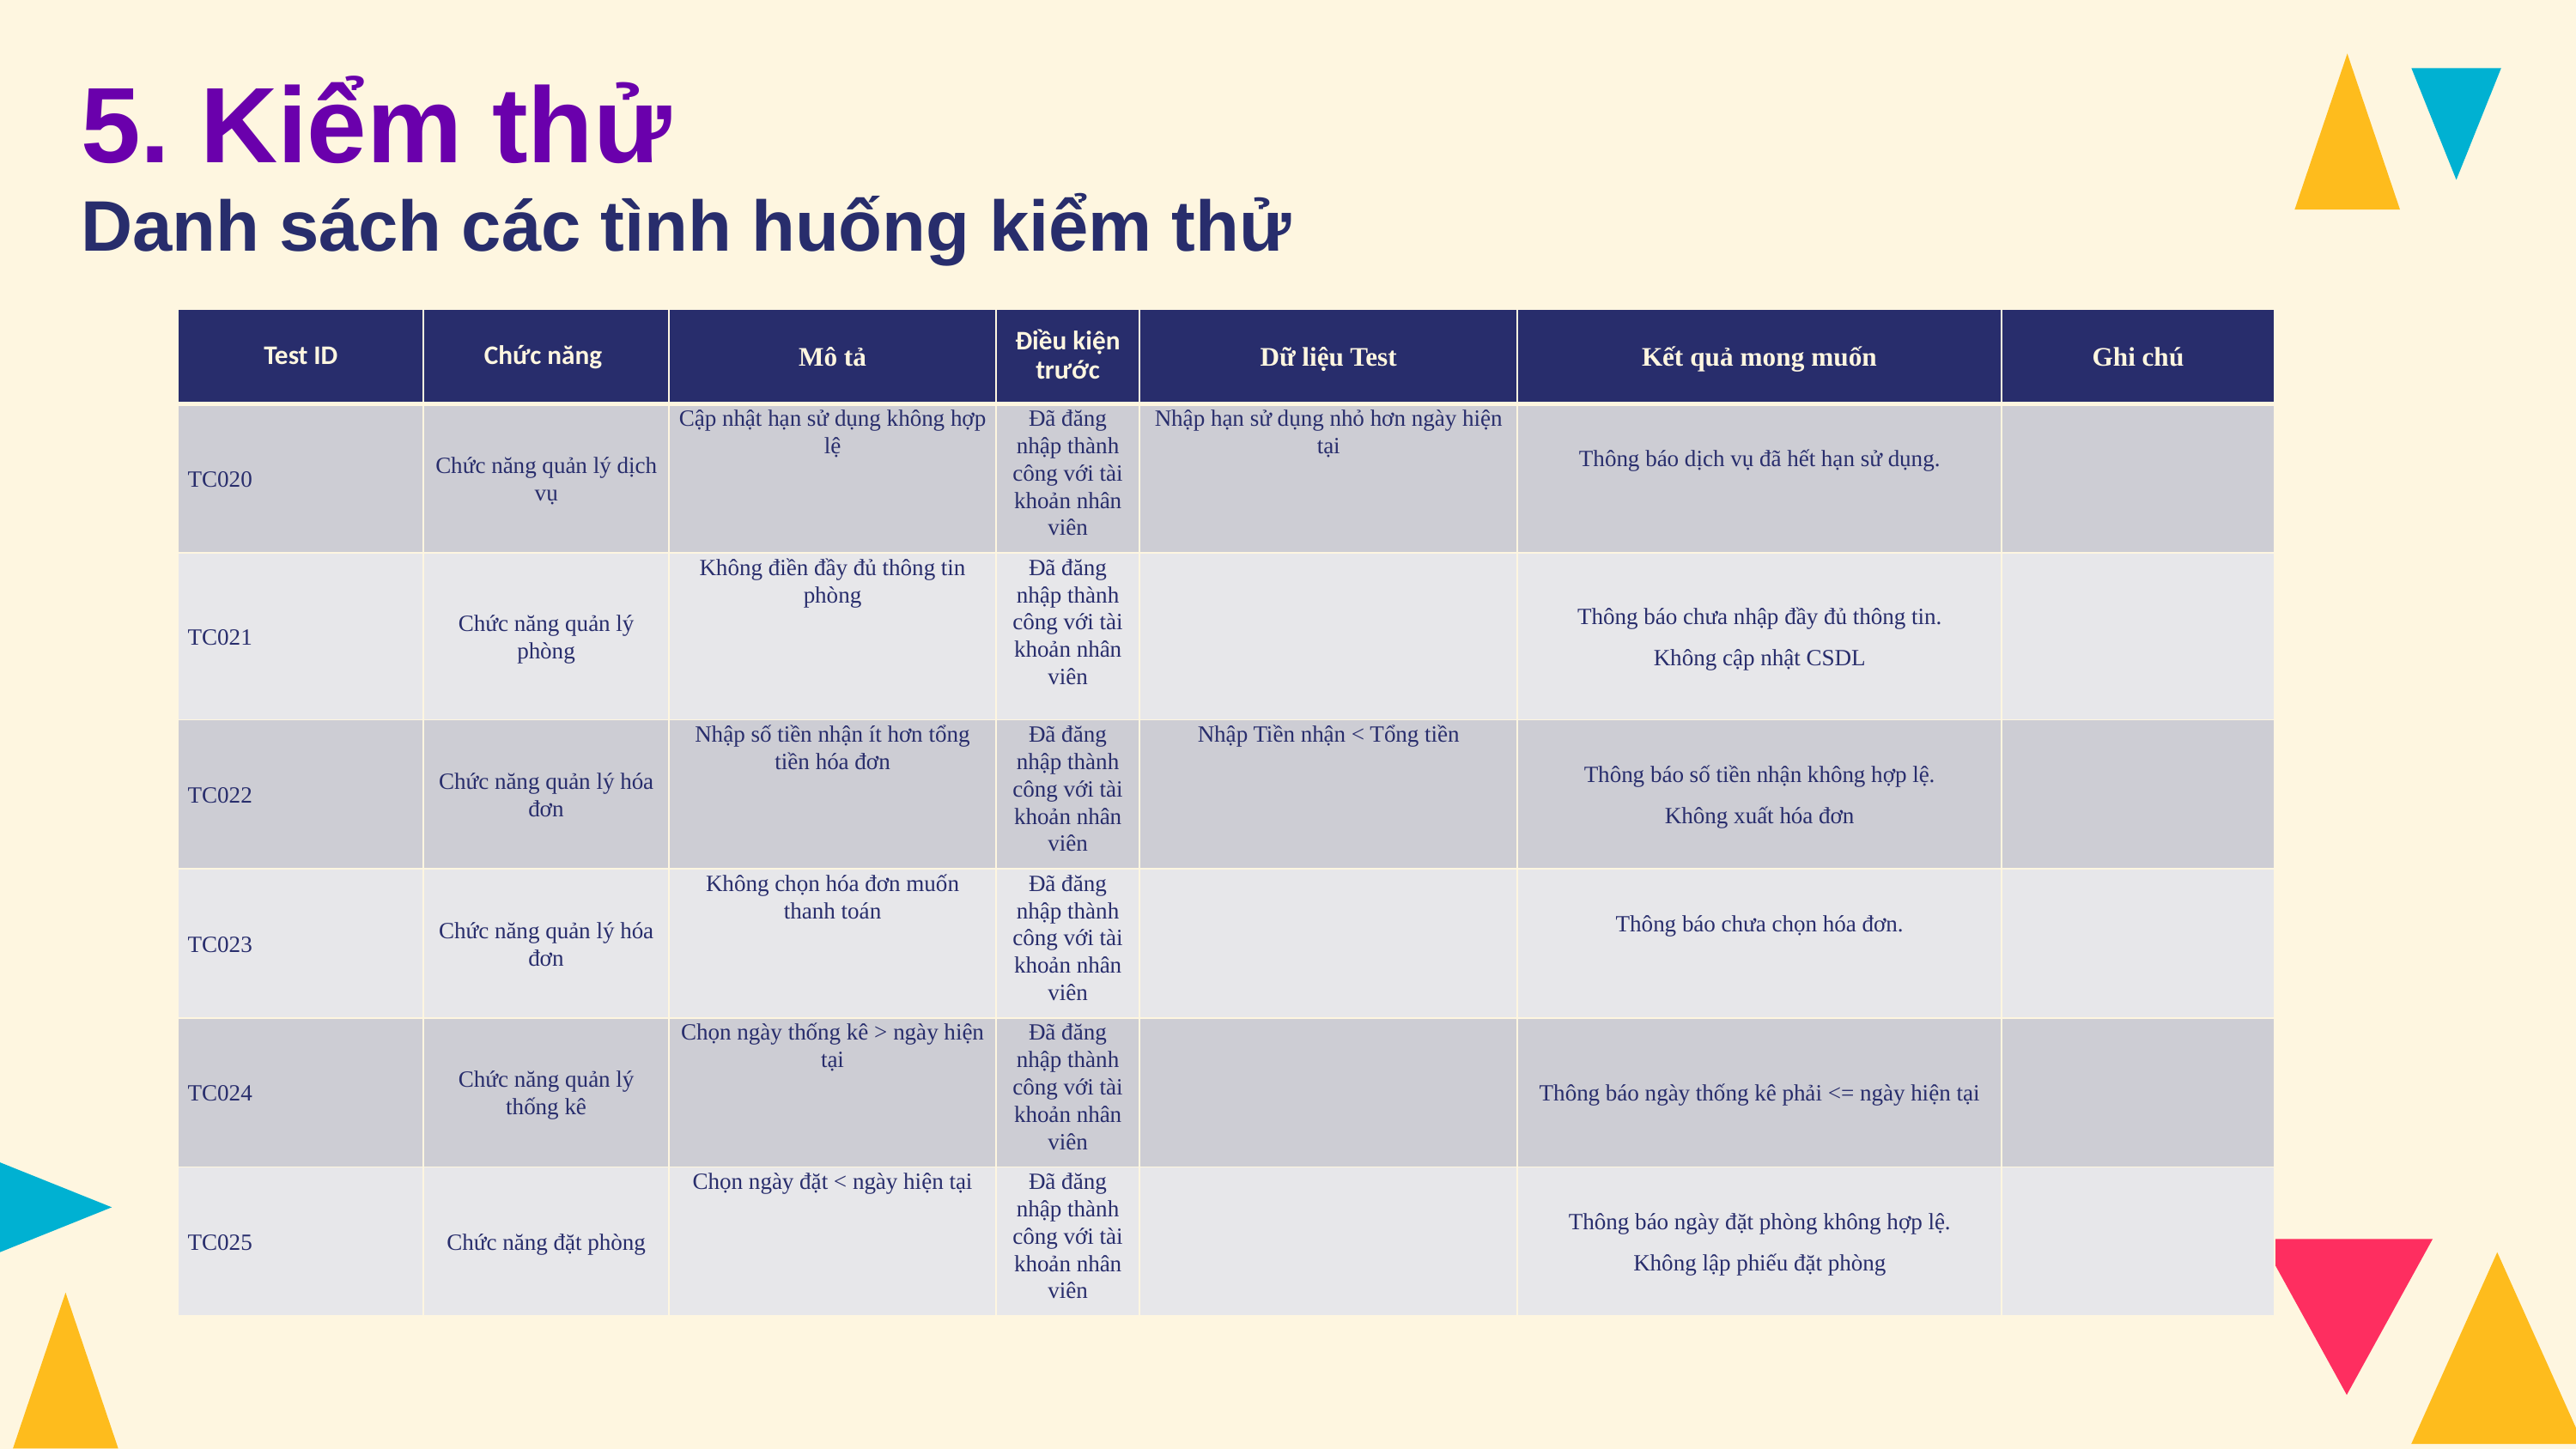

5. Kiểm thử

Danh sách các tình huống kiểm thử
| Test ID | Chức năng | Mô tả | Điều kiện trước | Dữ liệu Test | Kết quả mong muốn | Ghi chú |
| --- | --- | --- | --- | --- | --- | --- |
| TC020 | Chức năng quản lý dịch vụ | Cập nhật hạn sử dụng không hợp lệ | Đã đăng nhập thành công với tài khoản nhân viên | Nhập hạn sử dụng nhỏ hơn ngày hiện tại | Thông báo dịch vụ đã hết hạn sử dụng. |  |
| TC021 | Chức năng quản lý phòng | Không điền đầy đủ thông tin phòng | Đã đăng nhập thành công với tài khoản nhân viên |  | Thông báo chưa nhập đầy đủ thông tin. Không cập nhật CSDL |  |
| TC022 | Chức năng quản lý hóa đơn | Nhập số tiền nhận ít hơn tổng tiền hóa đơn | Đã đăng nhập thành công với tài khoản nhân viên | Nhập Tiền nhận < Tổng tiền | Thông báo số tiền nhận không hợp lệ. Không xuất hóa đơn |  |
| TC023 | Chức năng quản lý hóa đơn | Không chọn hóa đơn muốn thanh toán | Đã đăng nhập thành công với tài khoản nhân viên |  | Thông báo chưa chọn hóa đơn. |  |
| TC024 | Chức năng quản lý thống kê | Chọn ngày thống kê > ngày hiện tại | Đã đăng nhập thành công với tài khoản nhân viên |  | Thông báo ngày thống kê phải <= ngày hiện tại |  |
| TC025 | Chức năng đặt phòng | Chọn ngày đặt < ngày hiện tại | Đã đăng nhập thành công với tài khoản nhân viên |  | Thông báo ngày đặt phòng không hợp lệ. Không lập phiếu đặt phòng |  |